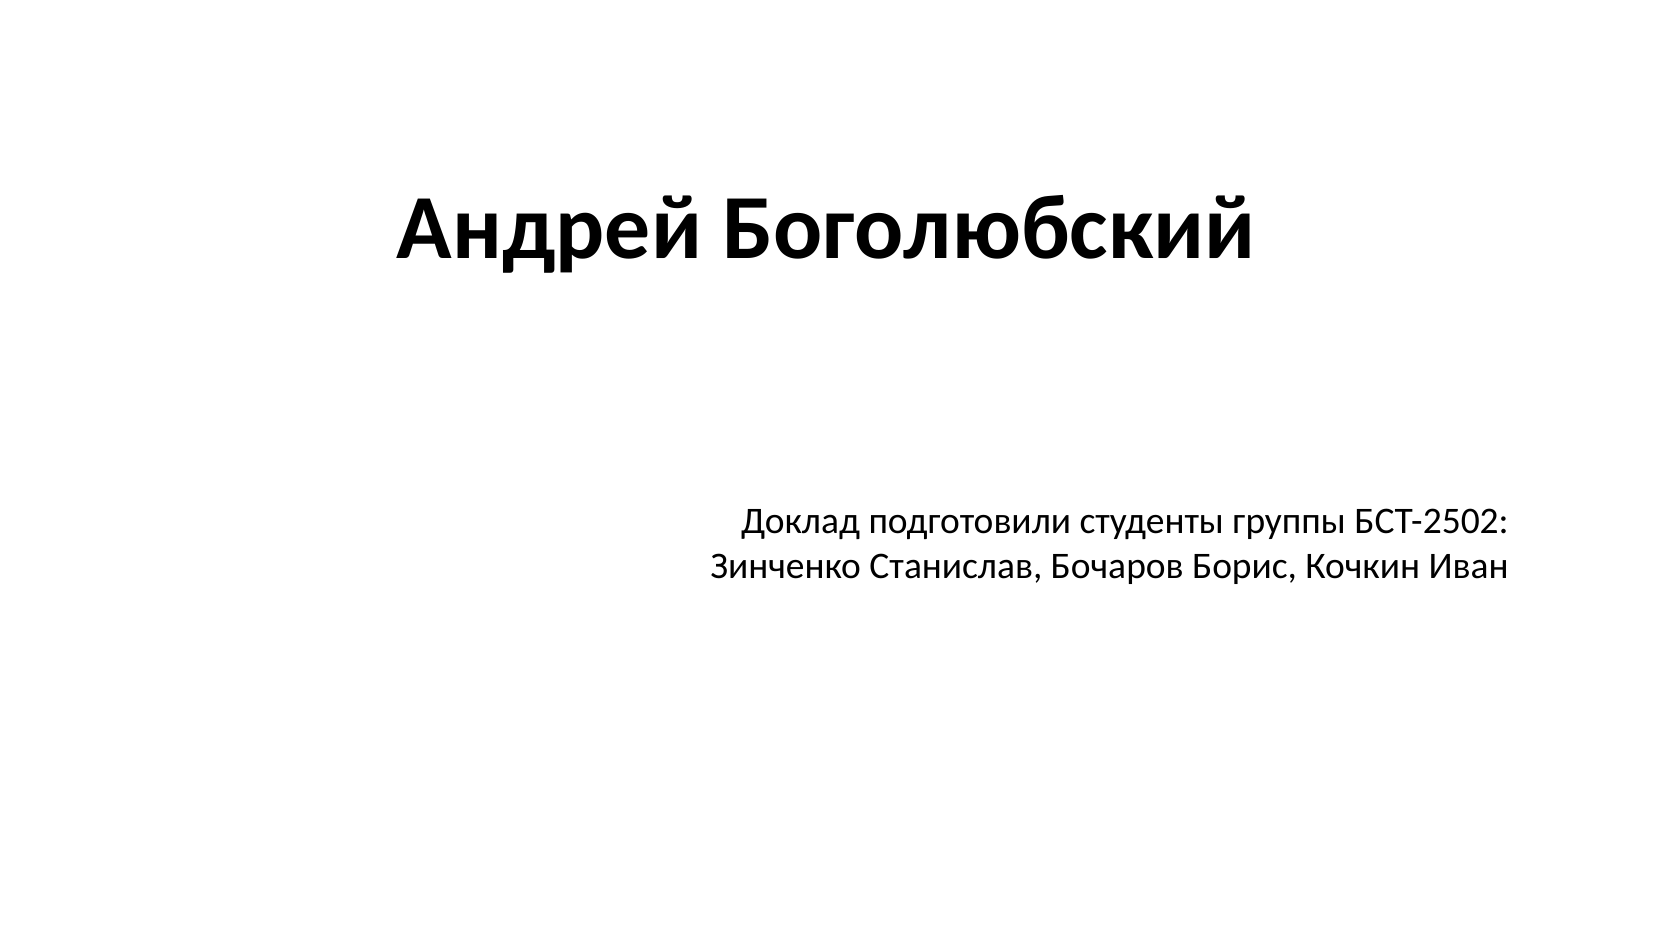

# Андрей Боголюбский
Доклад подготовили студенты группы БСТ-2502: Зинченко Станислав, Бочаров Борис, Кочкин Иван